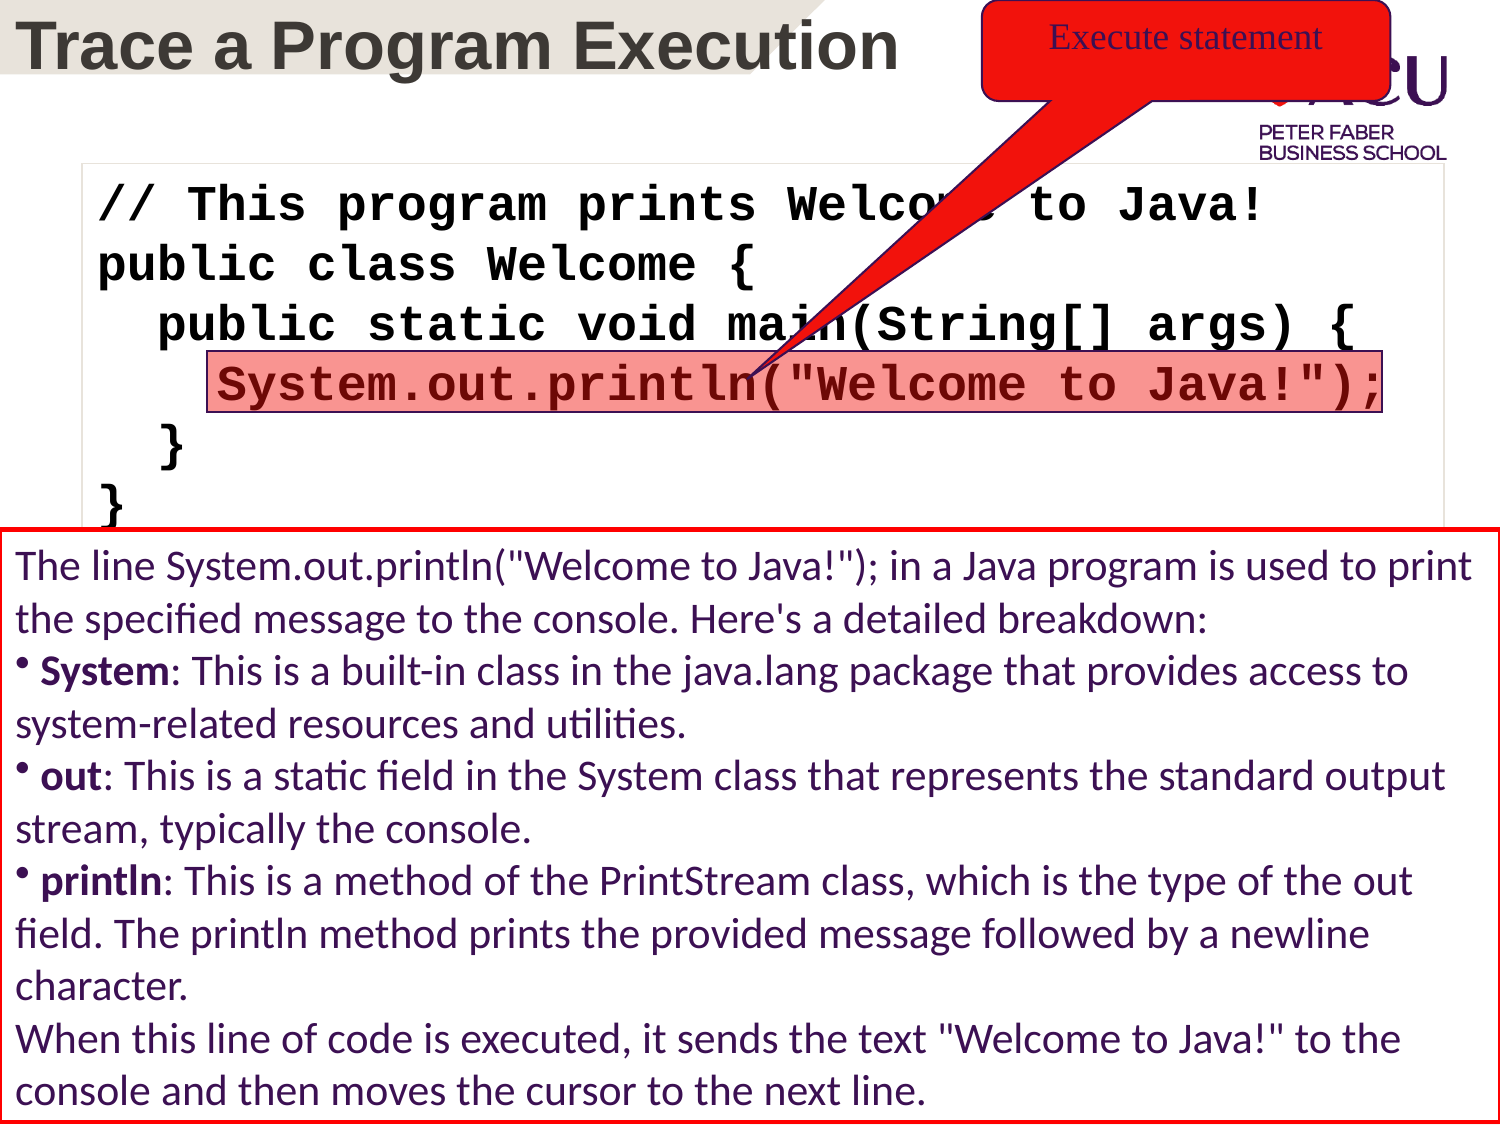

Execute statement
# Trace a Program Execution
// This program prints Welcome to Java!
public class Welcome {
  public static void main(String[] args) {
    System.out.println("Welcome to Java!");
  }
}

The line System.out.println("Welcome to Java!"); in a Java program is used to print the specified message to the console. Here's a detailed breakdown:
 System: This is a built-in class in the java.lang package that provides access to system-related resources and utilities.
 out: This is a static field in the System class that represents the standard output stream, typically the console.
 println: This is a method of the PrintStream class, which is the type of the out field. The println method prints the provided message followed by a newline character.
When this line of code is executed, it sends the text "Welcome to Java!" to the console and then moves the cursor to the next line.
58